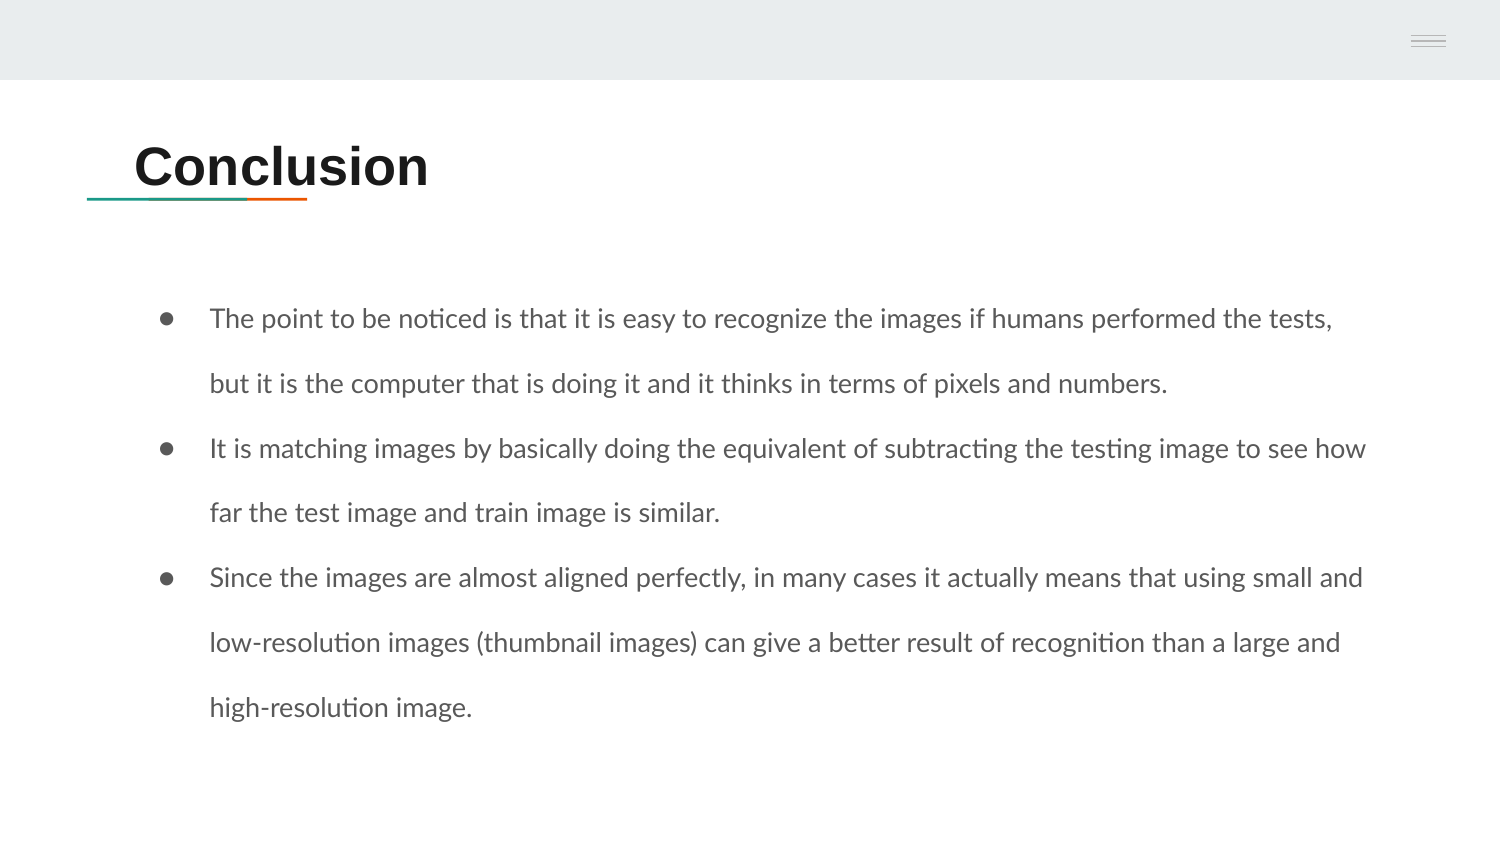

# Conclusion
The point to be noticed is that it is easy to recognize the images if humans performed the tests, but it is the computer that is doing it and it thinks in terms of pixels and numbers.
It is matching images by basically doing the equivalent of subtracting the testing image to see how far the test image and train image is similar.
Since the images are almost aligned perfectly, in many cases it actually means that using small and low-resolution images (thumbnail images) can give a better result of recognition than a large and high-resolution image.